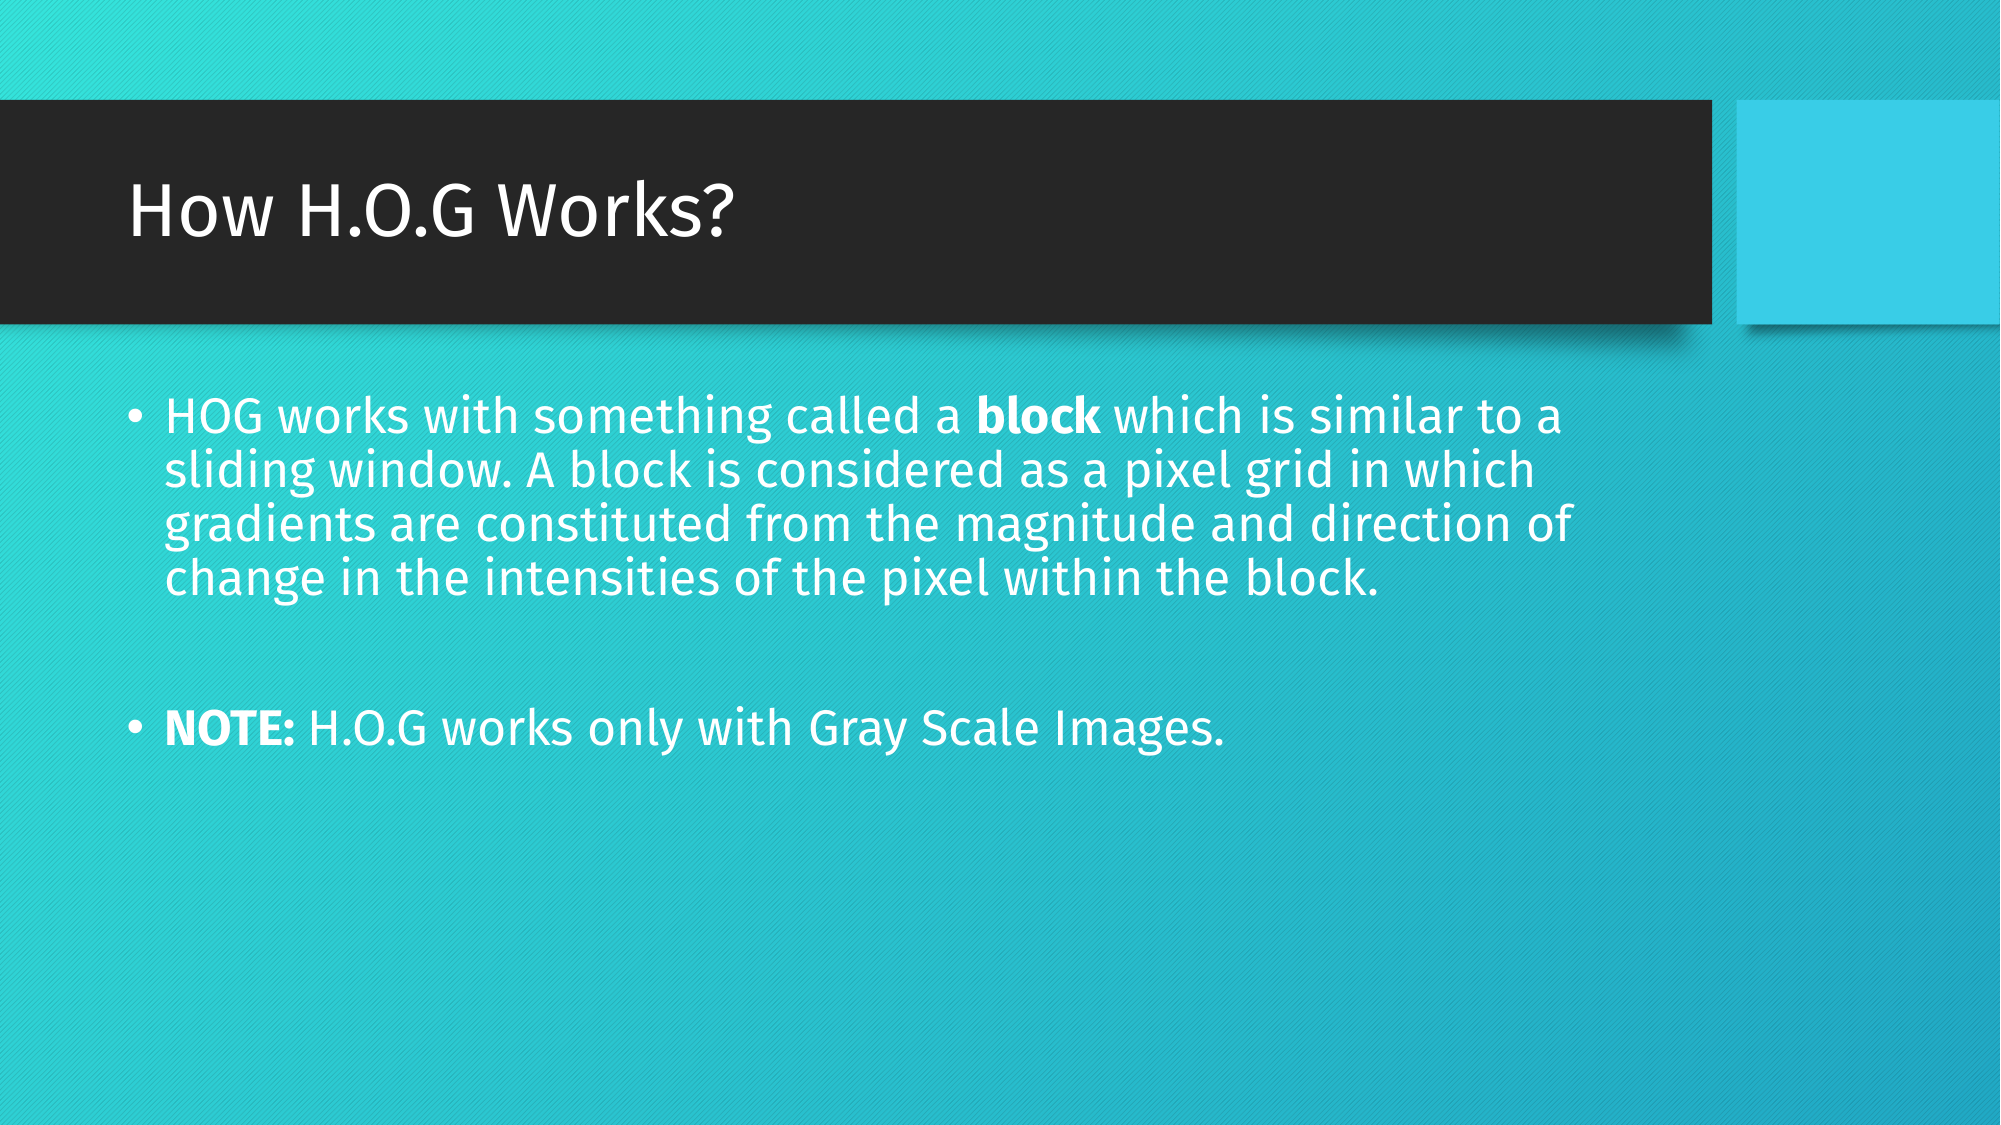

# How H.O.G Works?
HOG works with something called a block which is similar to a sliding window. A block is considered as a pixel grid in which gradients are constituted from the magnitude and direction of change in the intensities of the pixel within the block.

NOTE: H.O.G works only with Gray Scale Images.